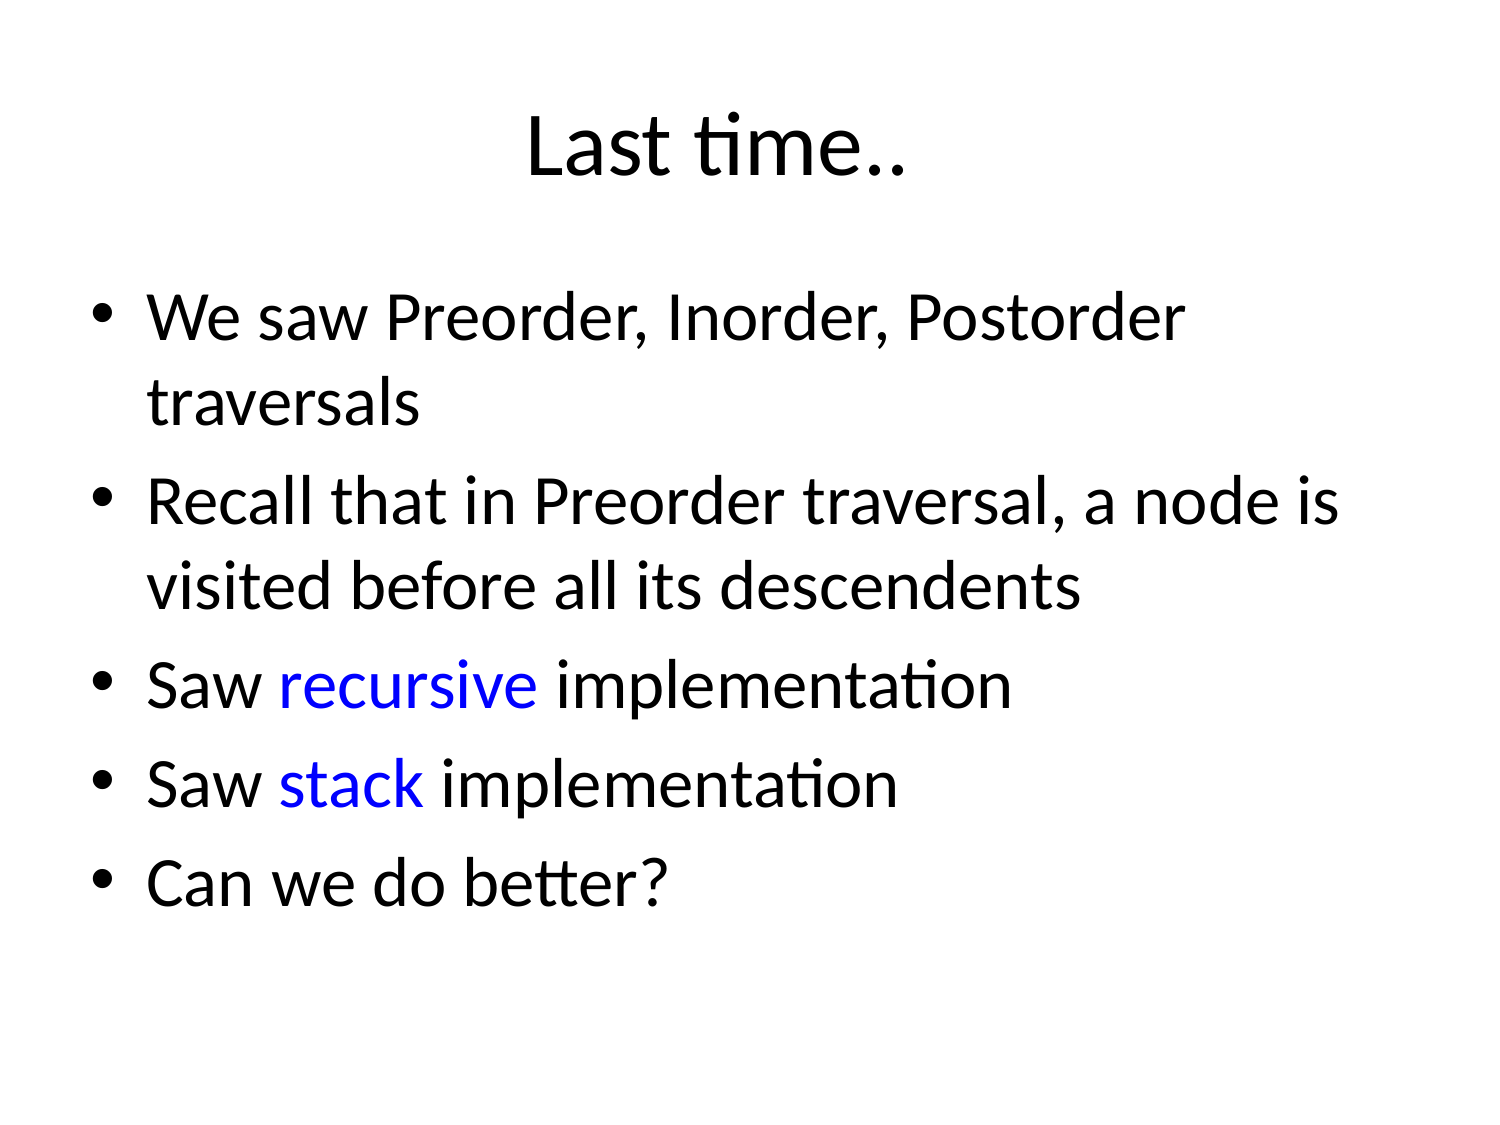

# Last time..
We saw Preorder, Inorder, Postorder traversals
Recall that in Preorder traversal, a node is visited before all its descendents
Saw recursive implementation
Saw stack implementation
Can we do better?